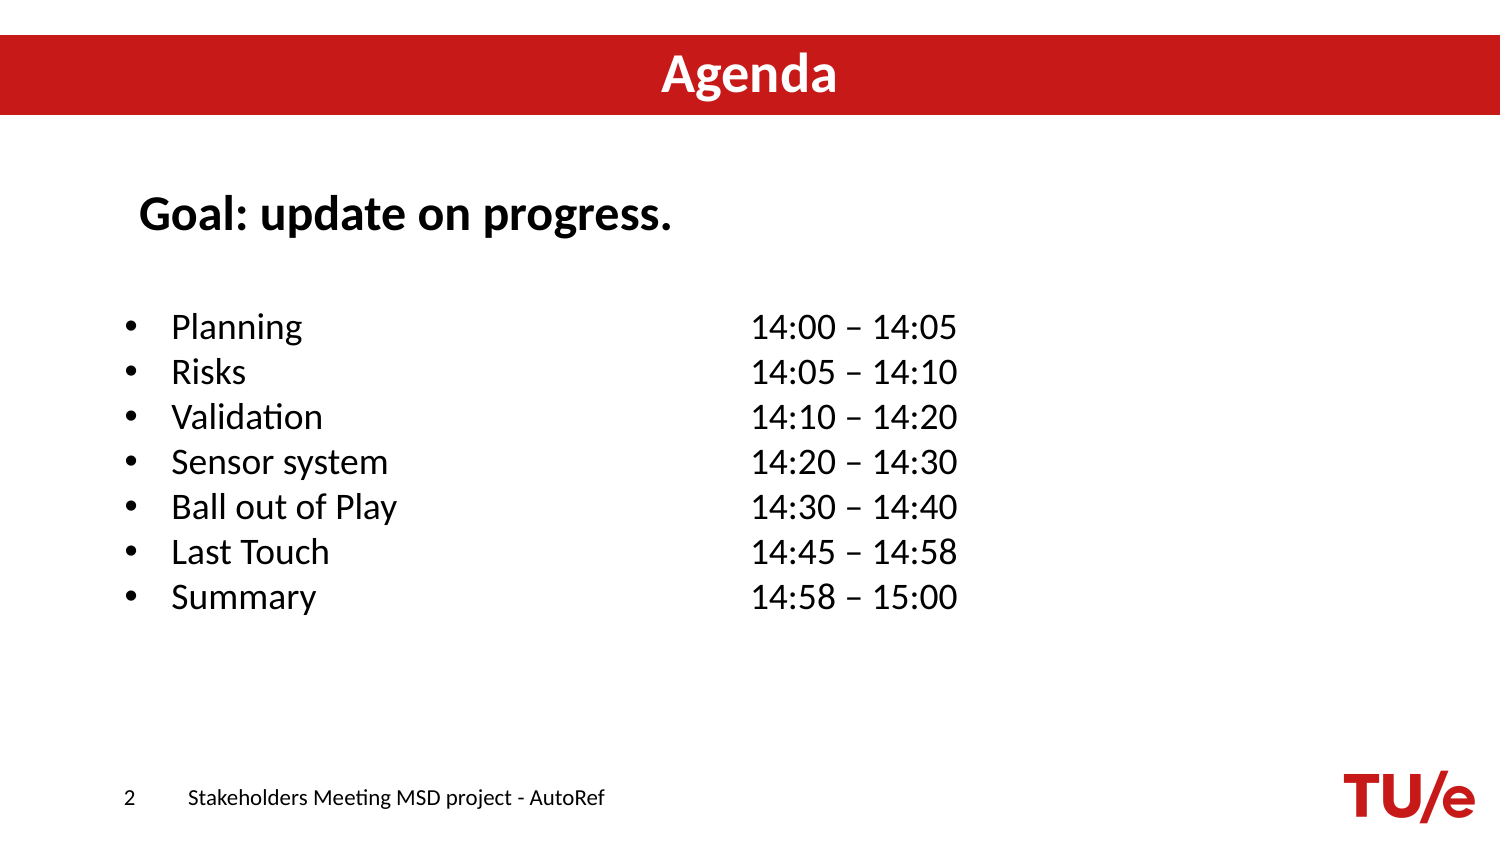

# Agenda
Goal: update on progress.
14:00 – 14:05
14:05 – 14:10
14:10 – 14:20
14:20 – 14:30
14:30 – 14:40
14:45 – 14:58
14:58 – 15:00

Planning
Risks
Validation
Sensor system
Ball out of Play
Last Touch
Summary

2
 Stakeholders Meeting MSD project - AutoRef